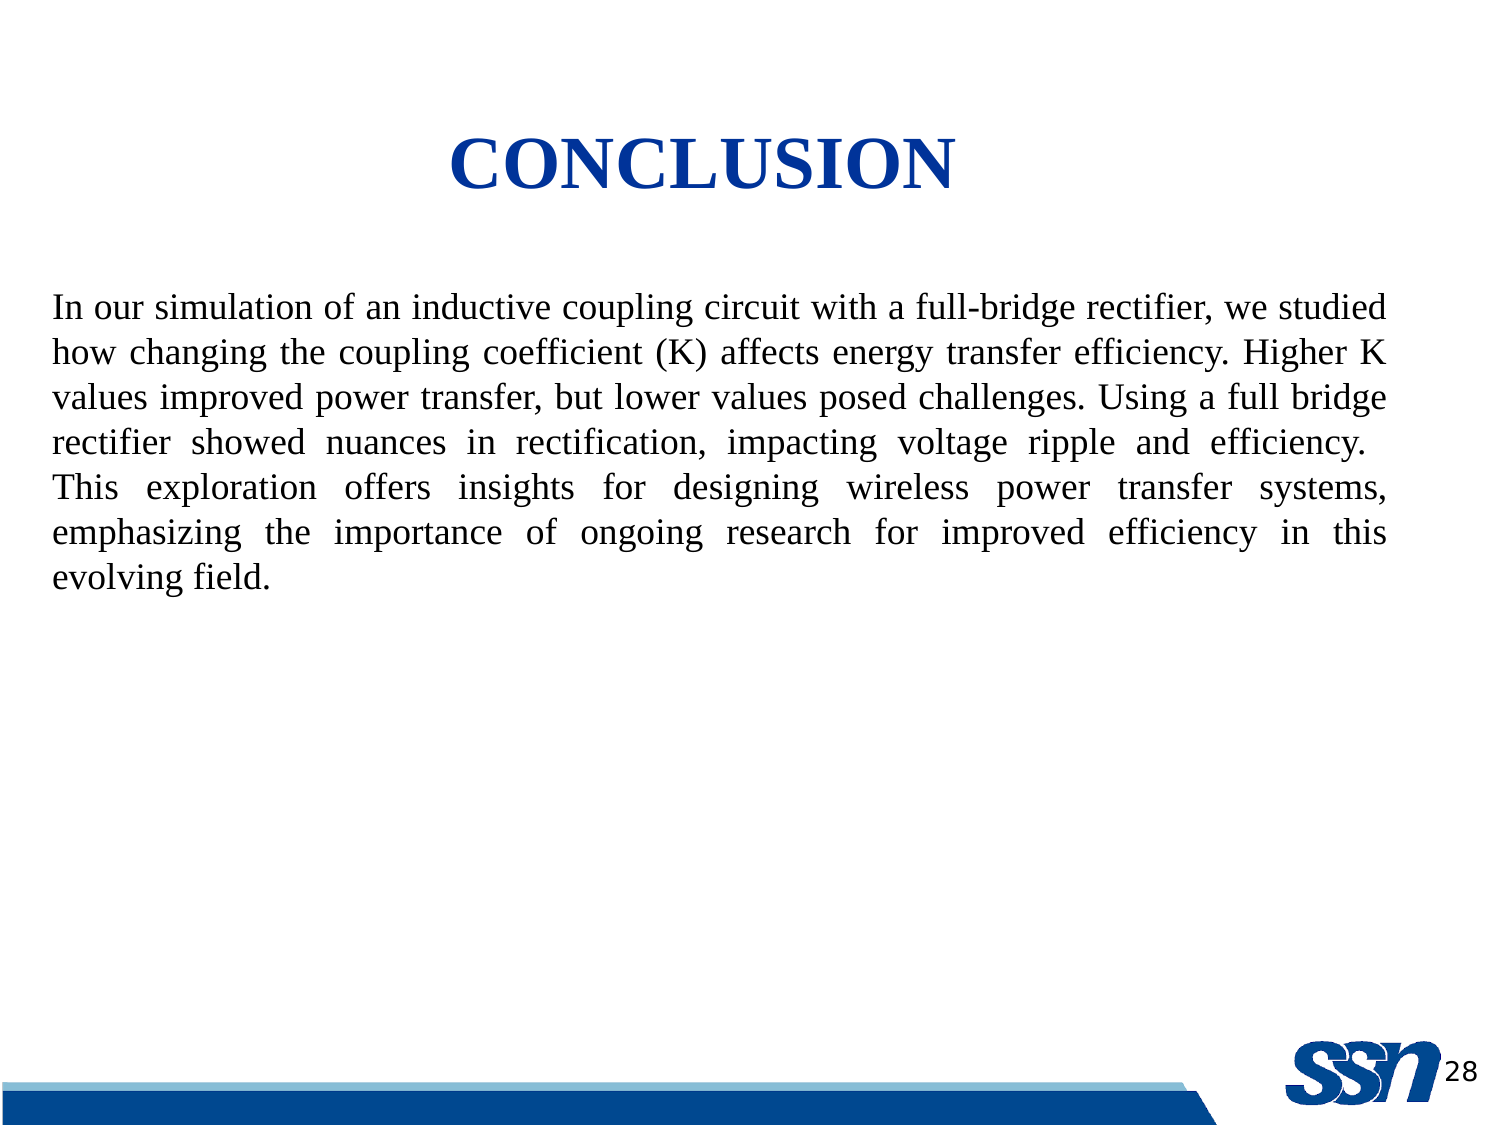

CONCLUSION
# In our simulation of an inductive coupling circuit with a full-bridge rectifier, we studied how changing the coupling coefficient (K) affects energy transfer efficiency. Higher K values improved power transfer, but lower values posed challenges. Using a full bridge rectifier showed nuances in rectification, impacting voltage ripple and efficiency. This exploration offers insights for designing wireless power transfer systems, emphasizing the importance of ongoing research for improved efficiency in this evolving field.
28